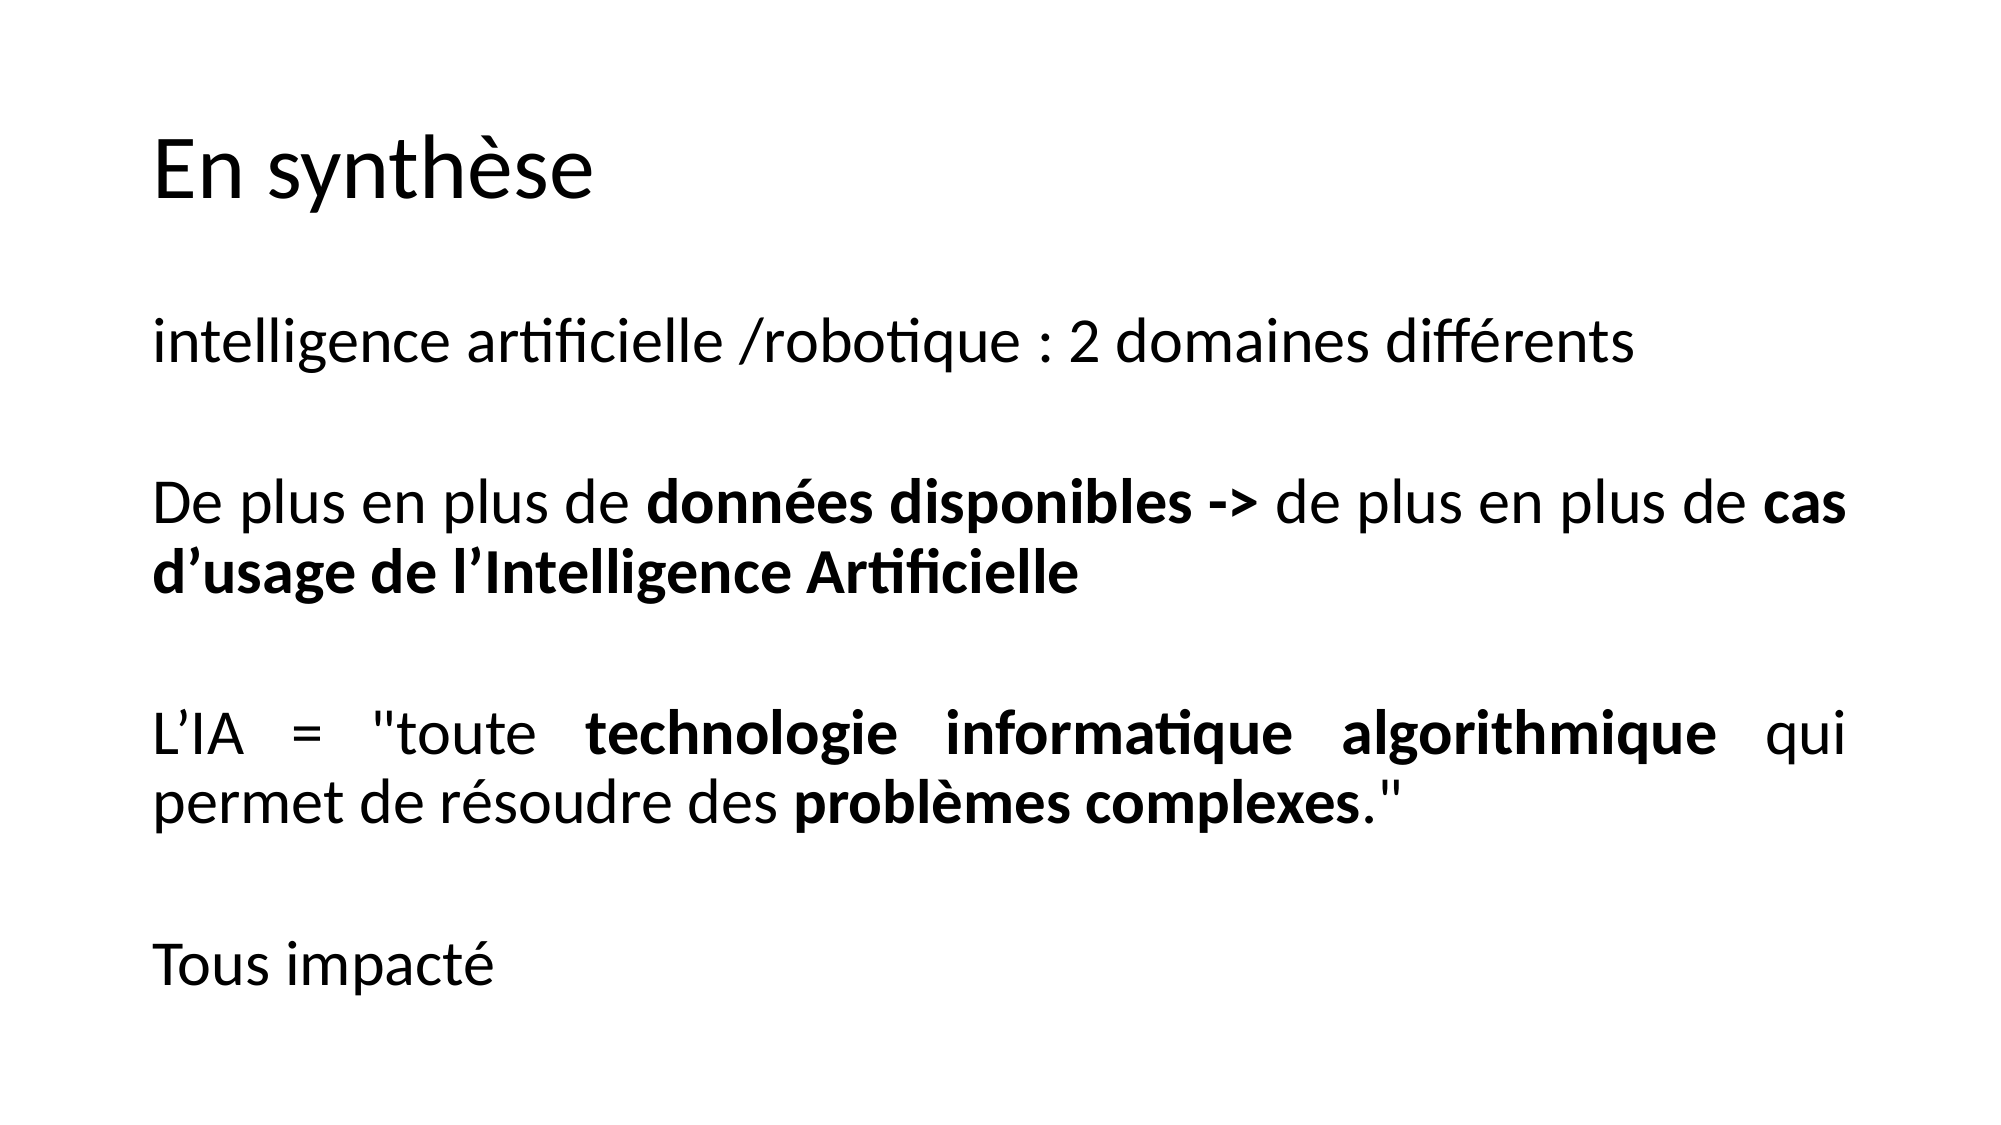

# En synthèse
intelligence artificielle /robotique : 2 domaines différents

De plus en plus de données disponibles -> de plus en plus de cas d’usage de l’Intelligence Artificielle

L’IA = "toute technologie informatique algorithmique qui permet de résoudre des problèmes complexes."

Tous impacté